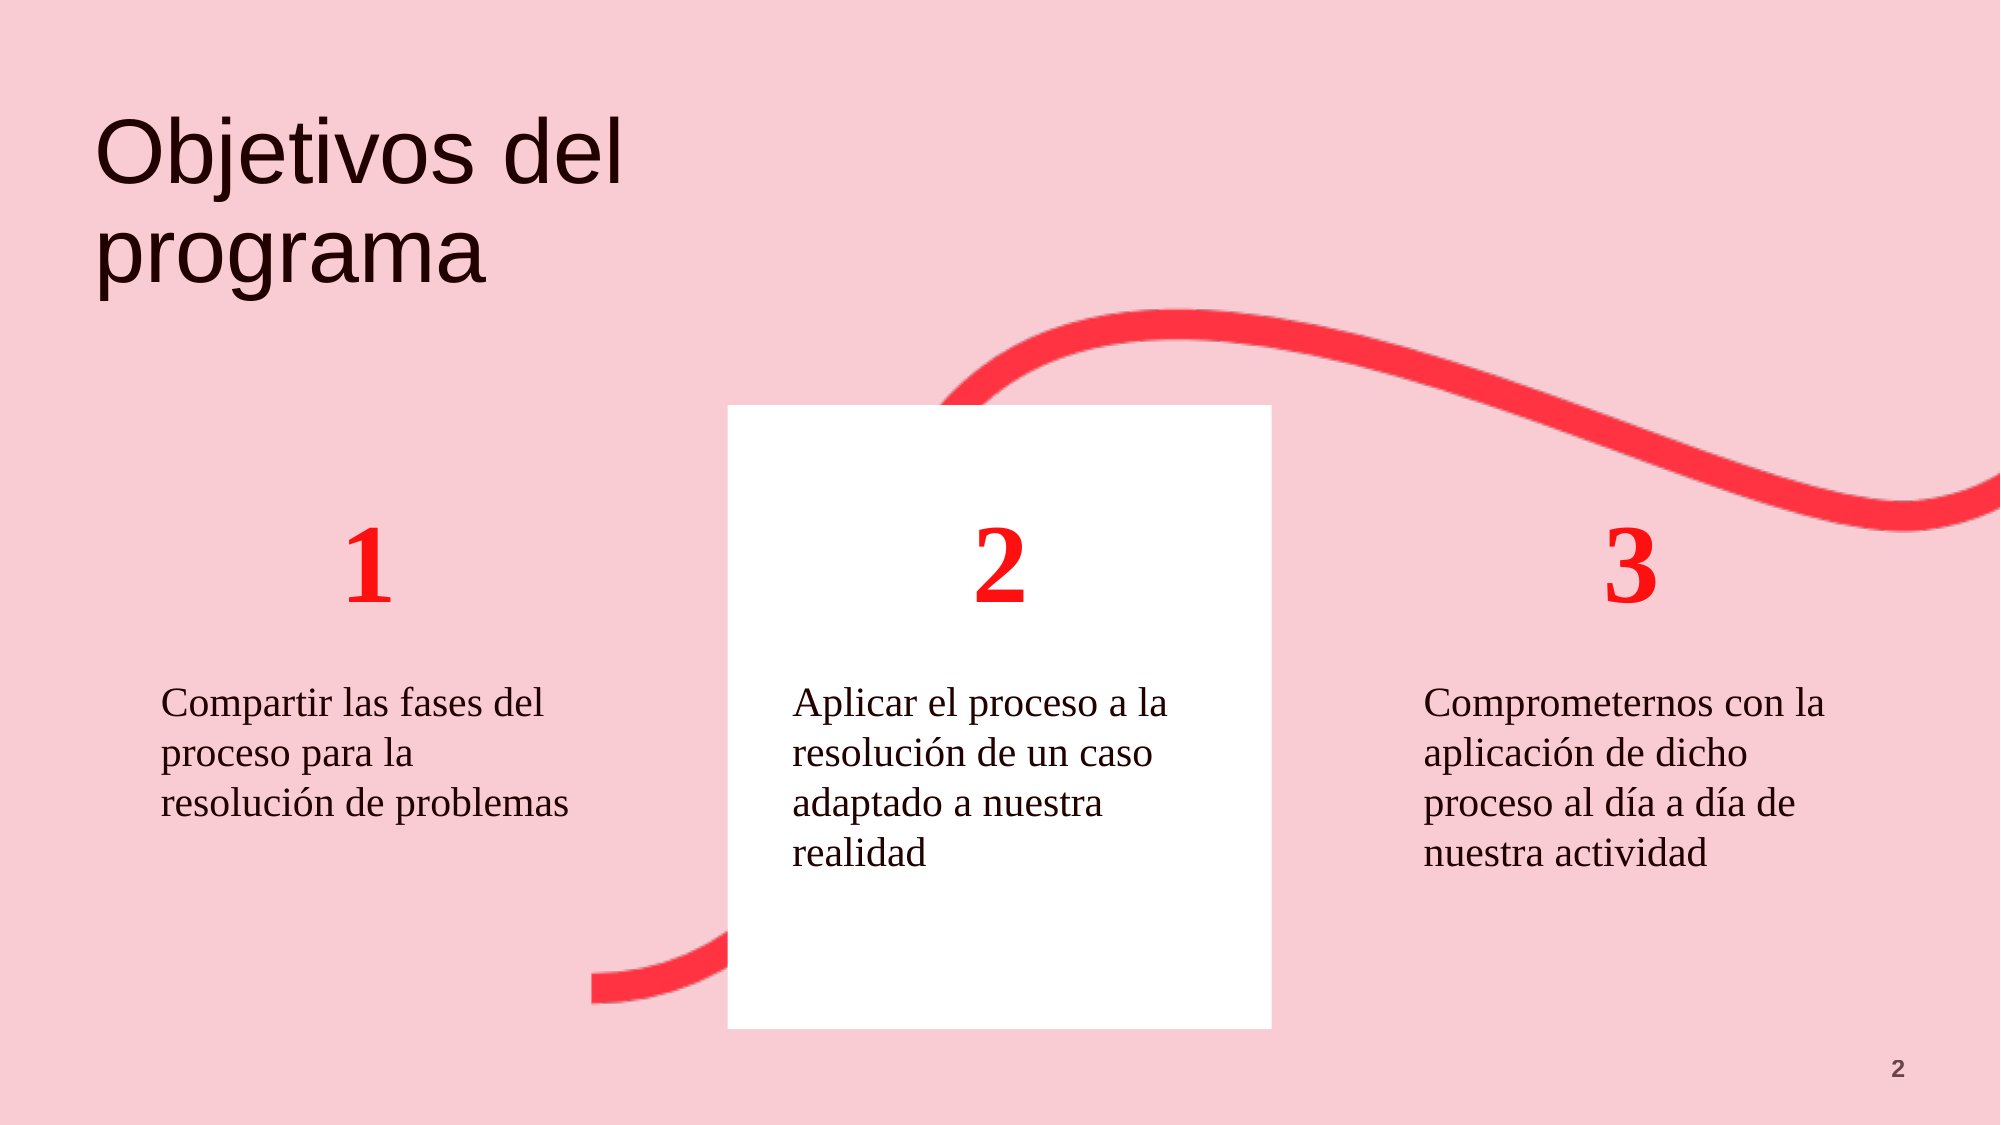

# Objetivos del programa

1

Compartir las fases del proceso para la resolución de problemas
2

Aplicar el proceso a la resolución de un caso adaptado a nuestra realidad
3

Comprometernos con la aplicación de dicho proceso al día a día de nuestra actividad